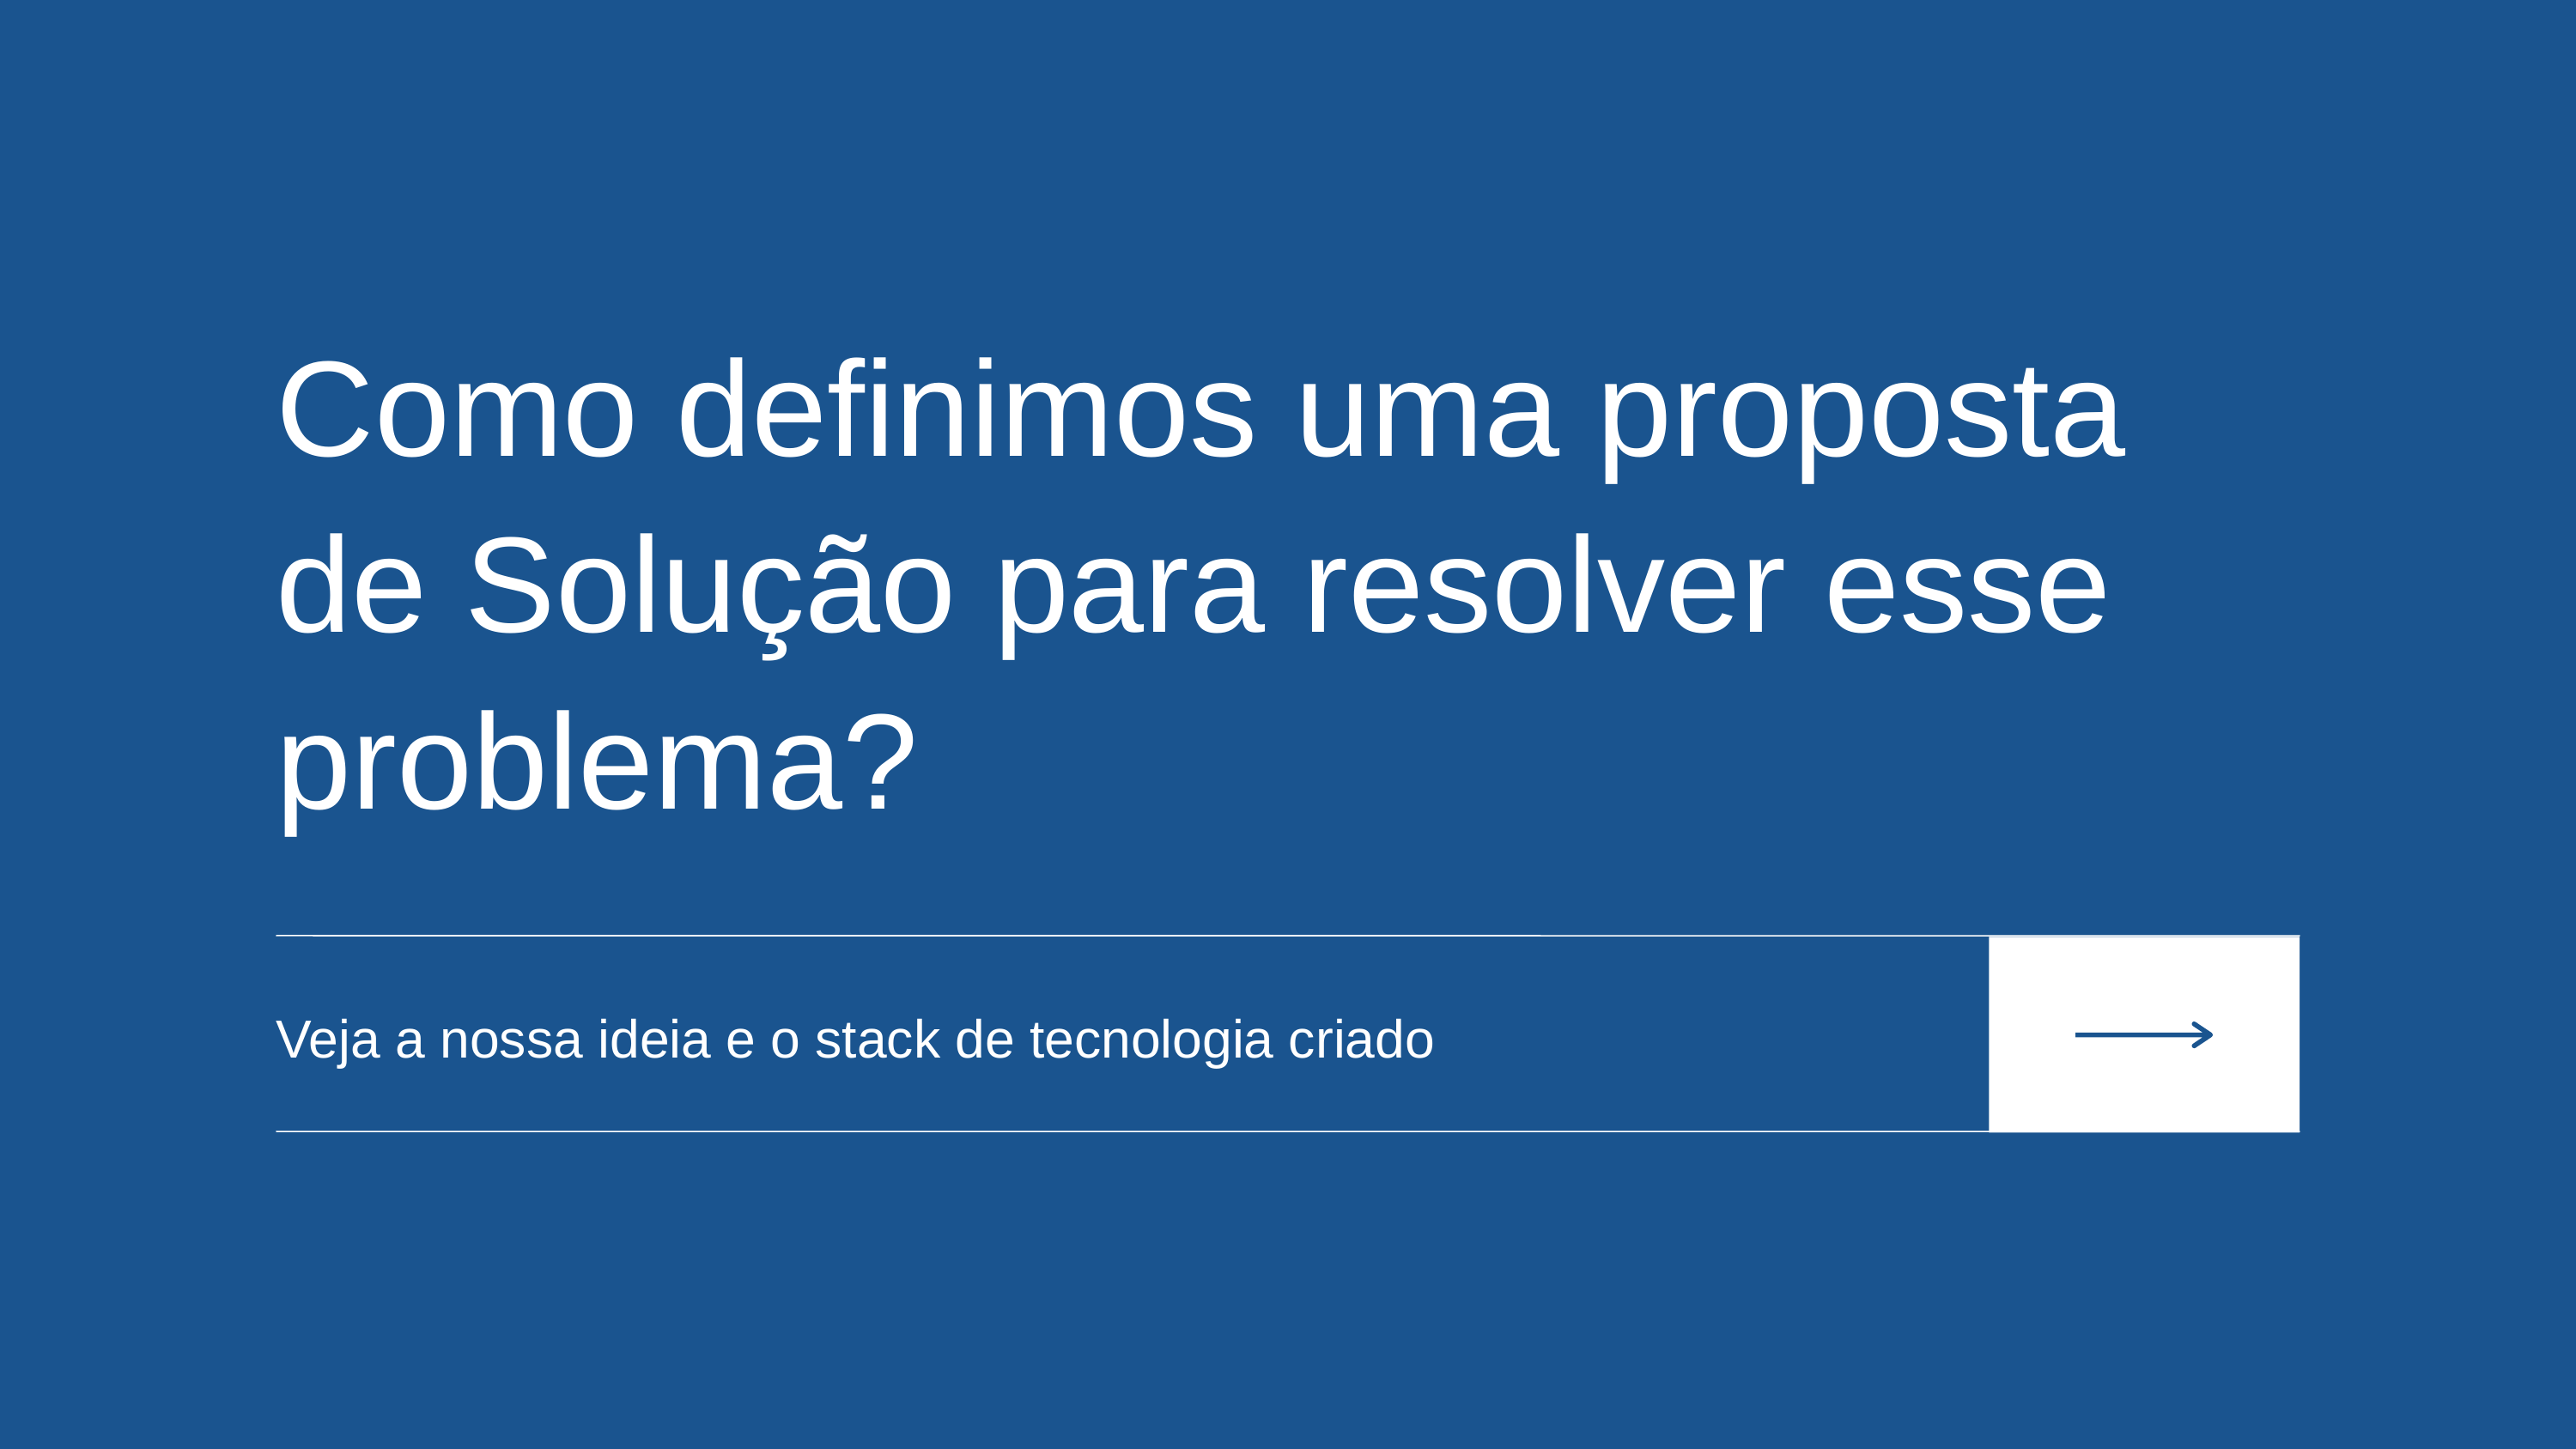

Como definimos uma proposta de Solução para resolver esse problema?

Veja a nossa ideia e o stack de tecnologia criado